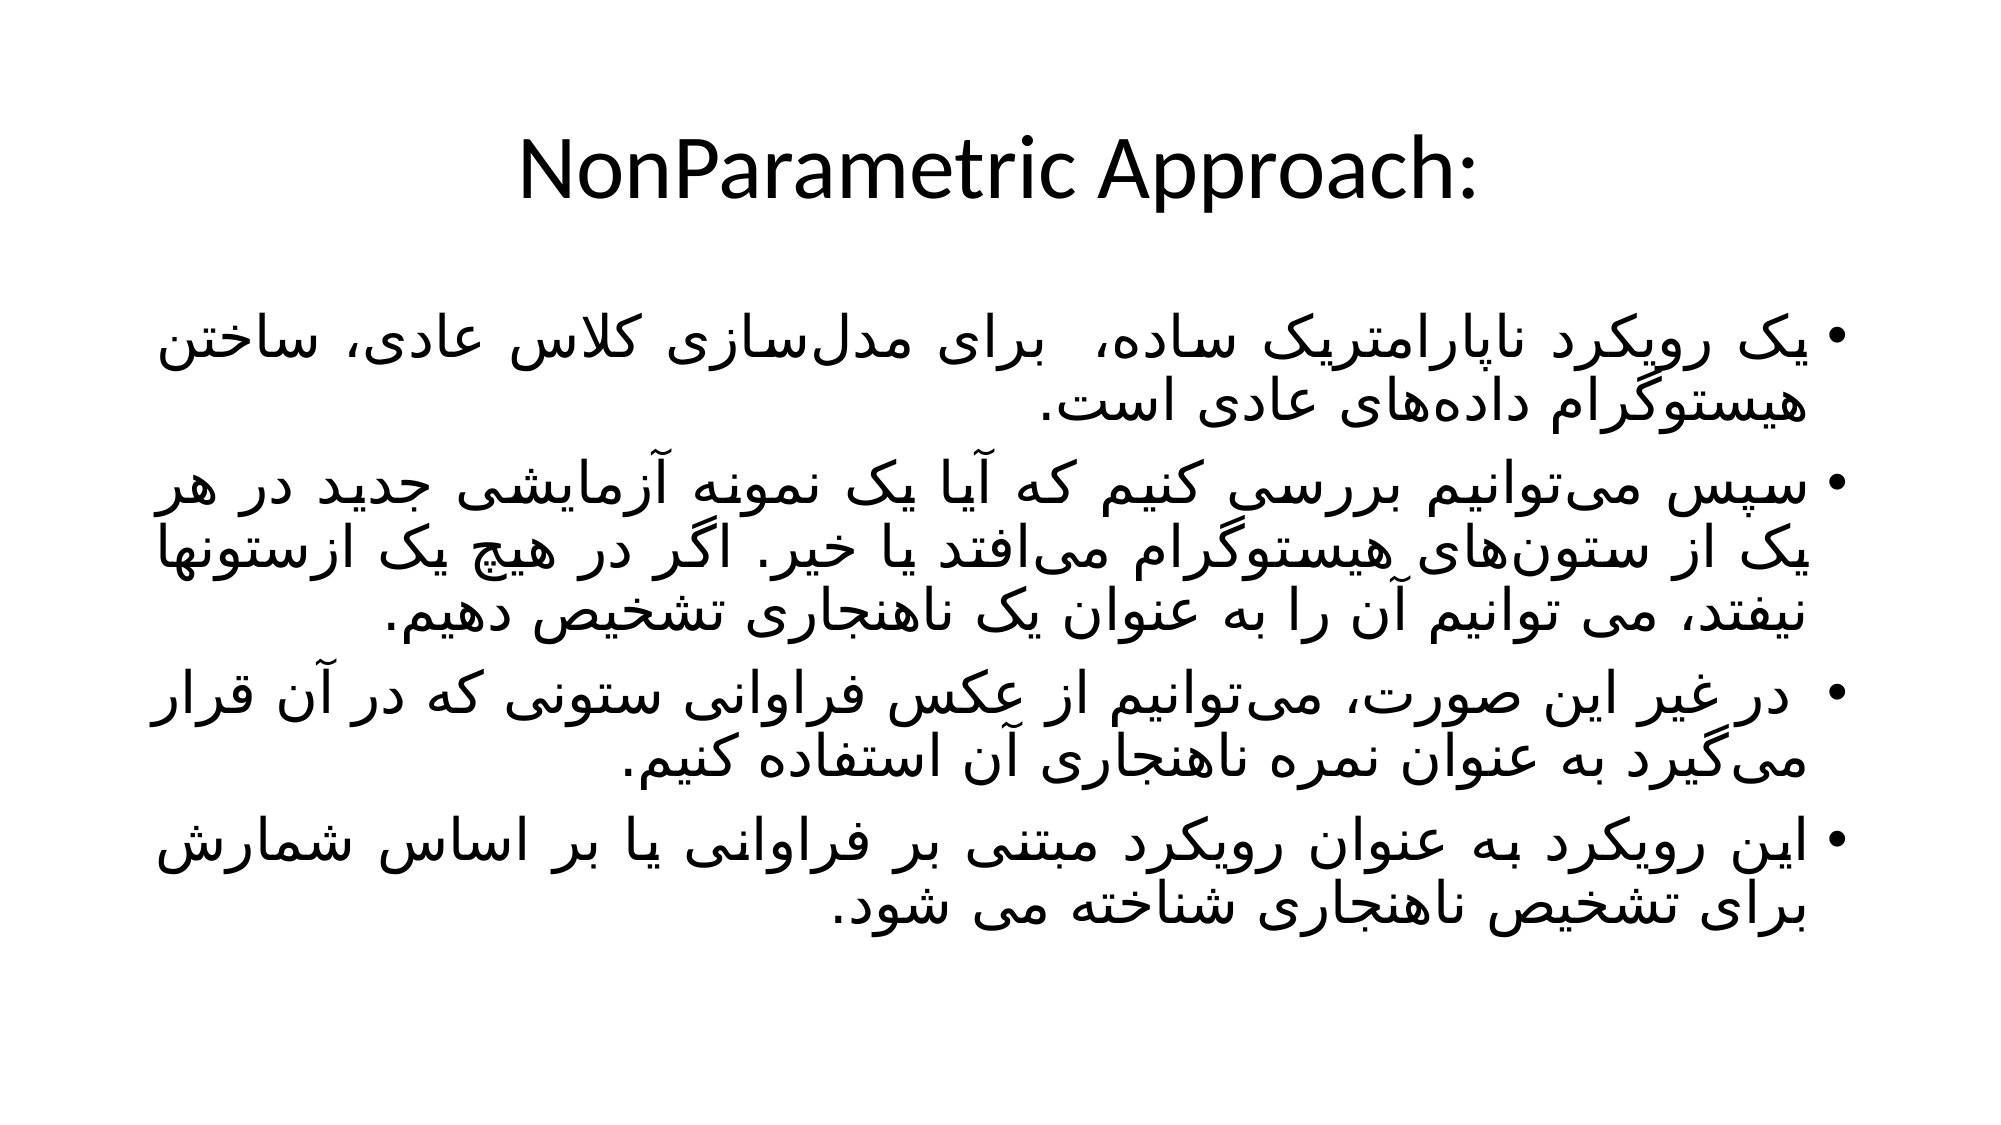

# NonParametric Approach:
یک رویکرد ناپارامتریک ساده‌،  برای مدل‌سازی کلاس عادی، ساختن هیستوگرام داده‌های عادی است.
سپس می‌توانیم بررسی کنیم که آیا یک نمونه آزمایشی جدید در هر یک از ستون‌های هیستوگرام می‌افتد یا خیر. اگر در هیچ یک ازستونها نیفتد، می توانیم آن را به عنوان یک ناهنجاری تشخیص دهیم.
 در غیر این صورت، می‌توانیم از عکس فراوانی ستونی که در آن قرار می‌گیرد به عنوان نمره ناهنجاری آن استفاده کنیم.
این رویکرد به عنوان رویکرد مبتنی بر فراوانی یا بر اساس شمارش برای تشخیص ناهنجاری شناخته می شود.